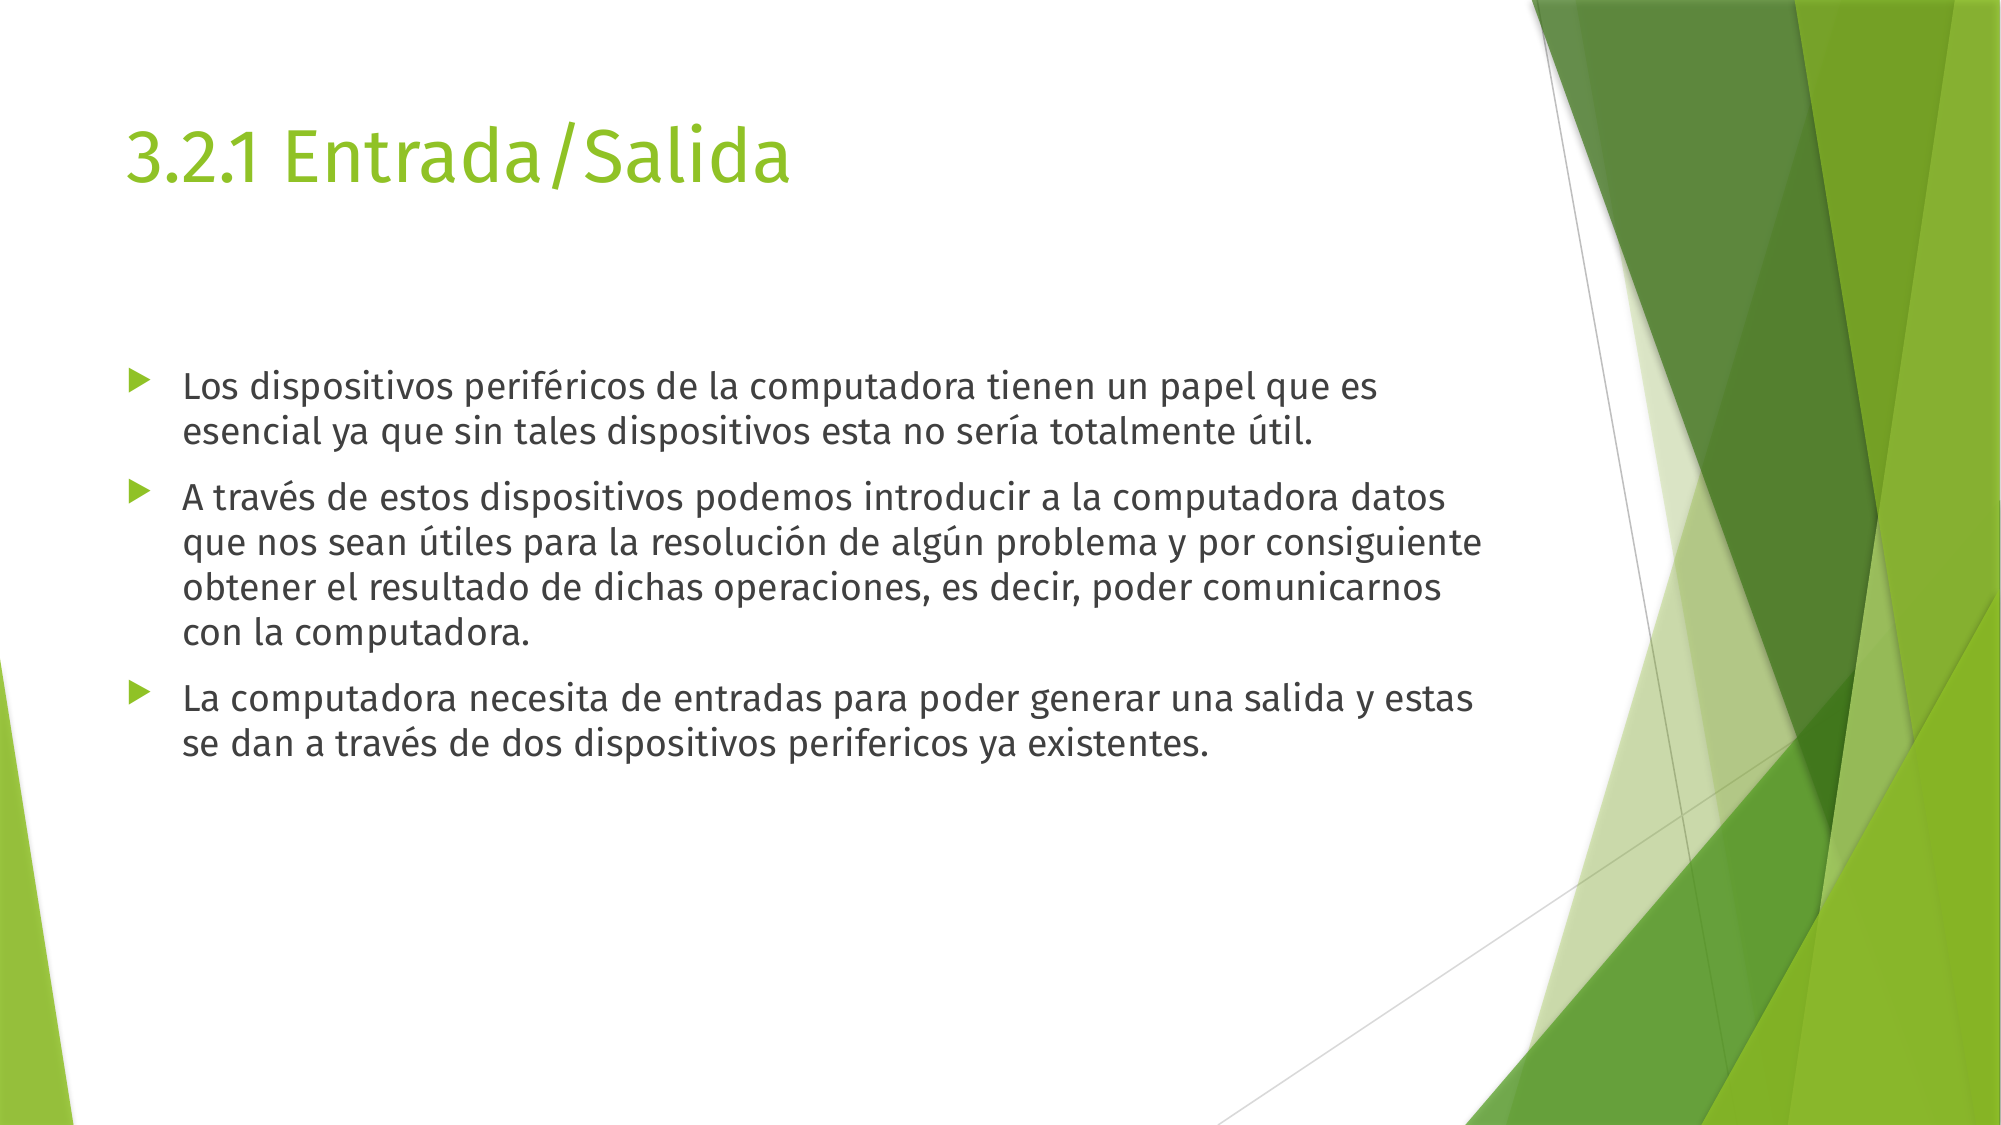

# 3.2.1 Entrada/Salida
Los dispositivos periféricos de la computadora tienen un papel que es esencial ya que sin tales dispositivos esta no sería totalmente útil.
A través de estos dispositivos podemos introducir a la computadora datos que nos sean útiles para la resolución de algún problema y por consiguiente obtener el resultado de dichas operaciones, es decir, poder comunicarnos con la computadora.
La computadora necesita de entradas para poder generar una salida y estas se dan a través de dos dispositivos perifericos ya existentes.